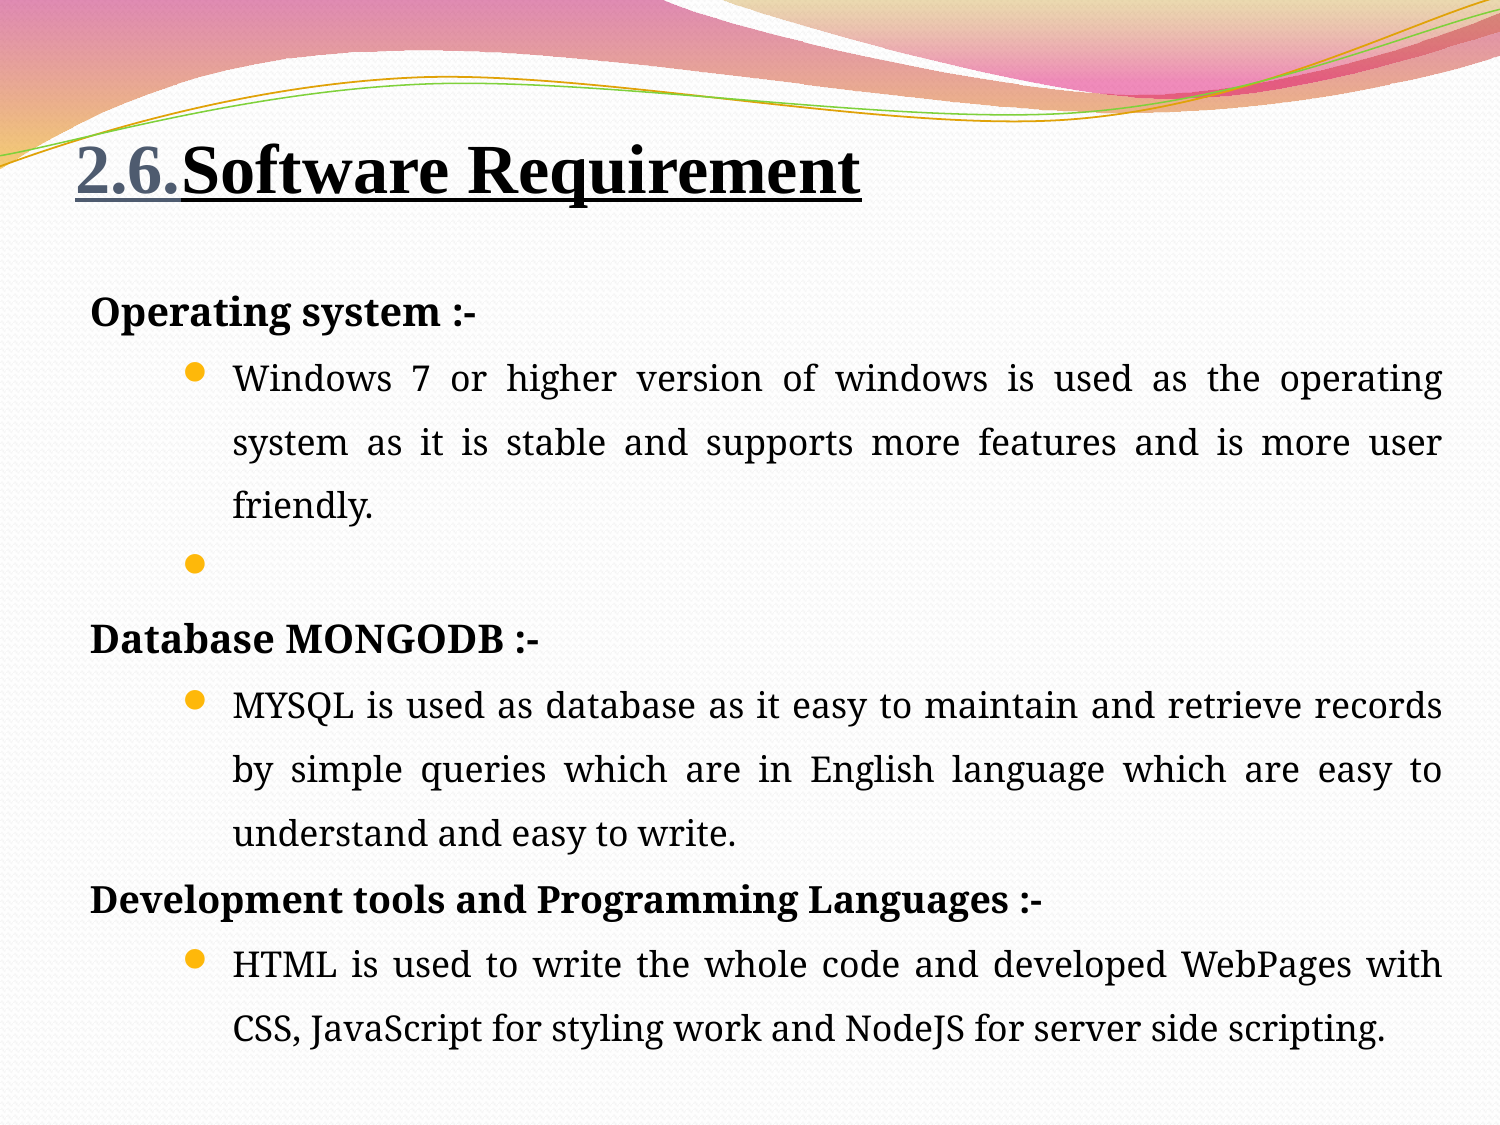

# 2.6.Software Requirement
Operating system :-
Windows 7 or higher version of windows is used as the operating system as it is stable and supports more features and is more user friendly.

Database MONGODB :-
MYSQL is used as database as it easy to maintain and retrieve records by simple queries which are in English language which are easy to understand and easy to write.
Development tools and Programming Languages :-
HTML is used to write the whole code and developed WebPages with CSS, JavaScript for styling work and NodeJS for server side scripting.